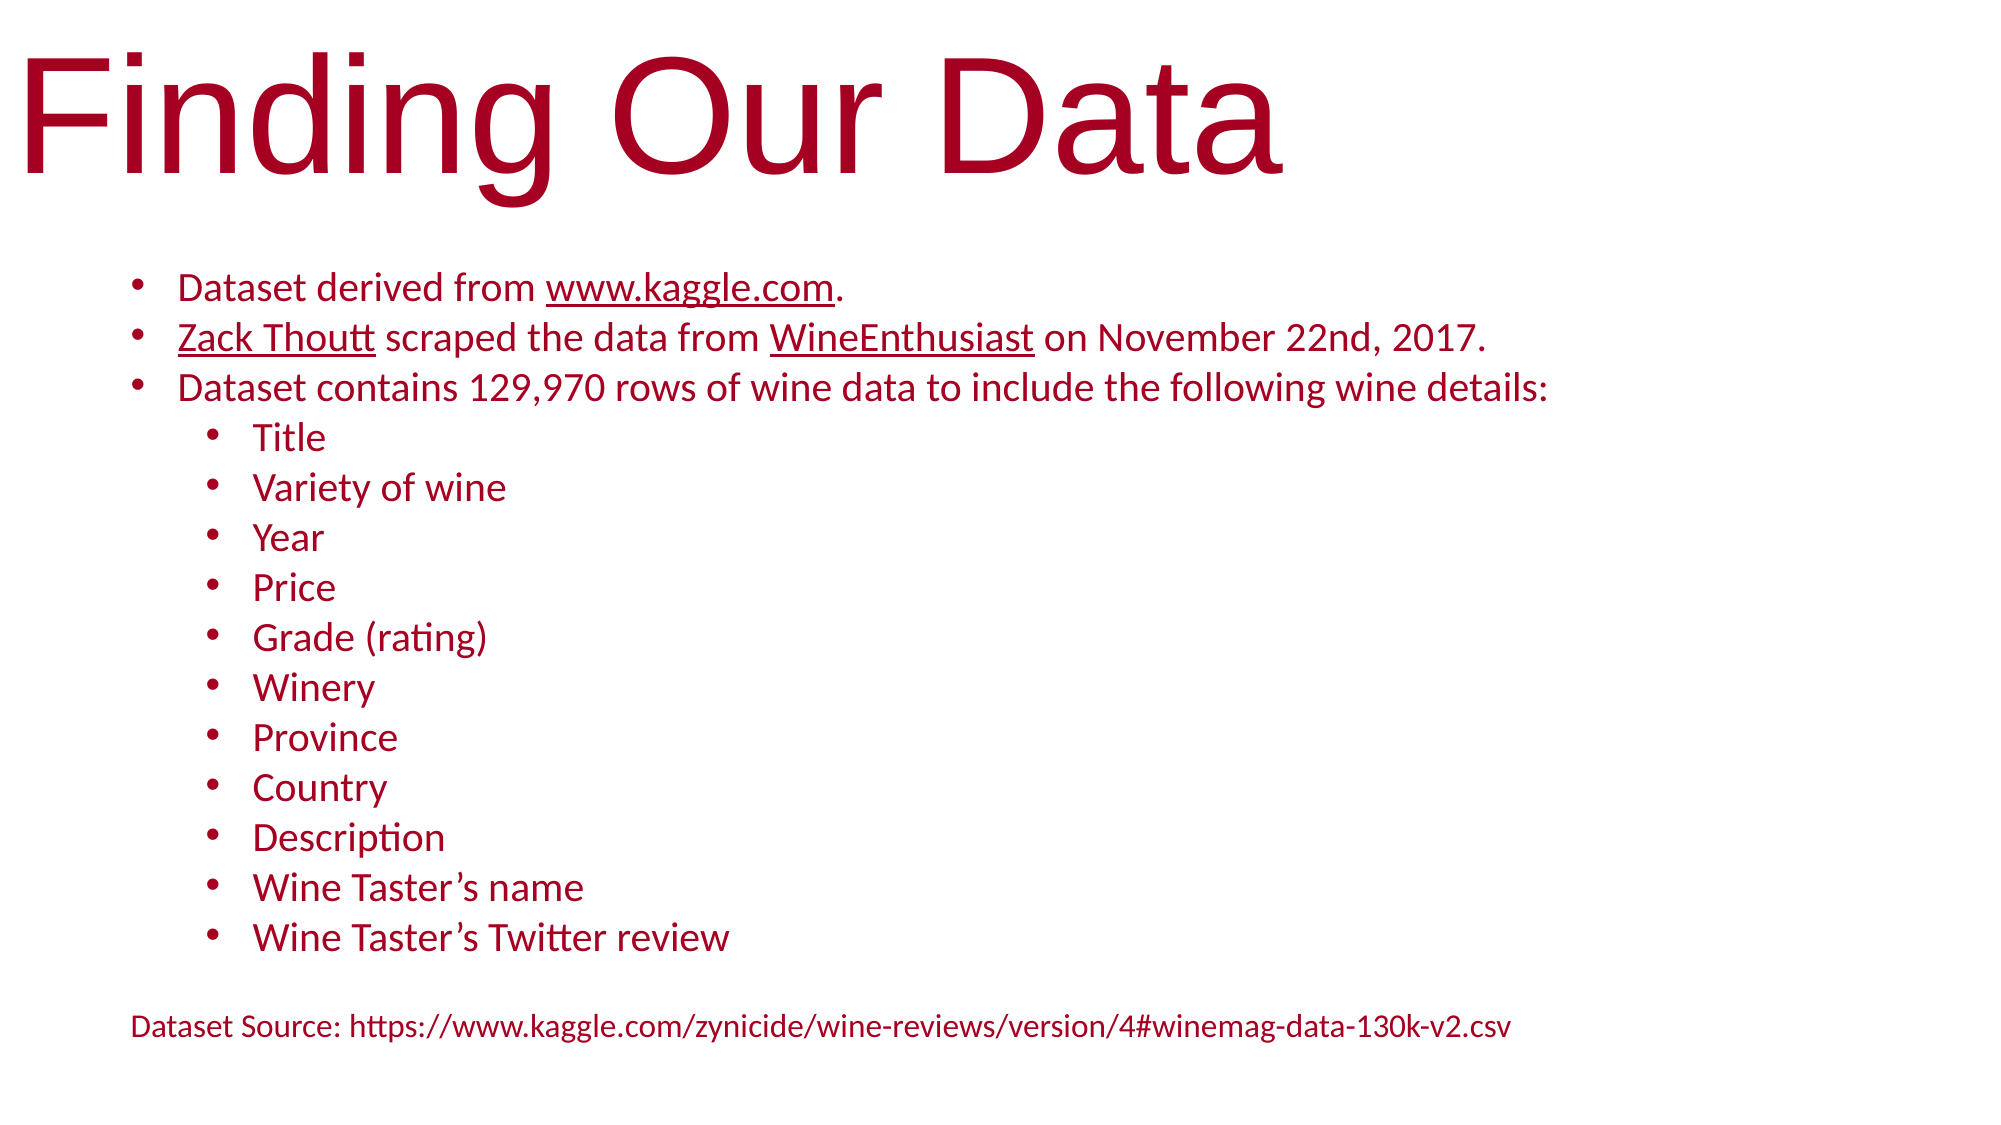

Finding Our Data
Dataset derived from www.kaggle.com.
Zack Thoutt scraped the data from WineEnthusiast on November 22nd, 2017.
Dataset contains 129,970 rows of wine data to include the following wine details:
Title
Variety of wine
Year
Price
Grade (rating)
Winery
Province
Country
Description
Wine Taster’s name
Wine Taster’s Twitter review

Dataset Source: https://www.kaggle.com/zynicide/wine-reviews/version/4#winemag-data-130k-v2.csv